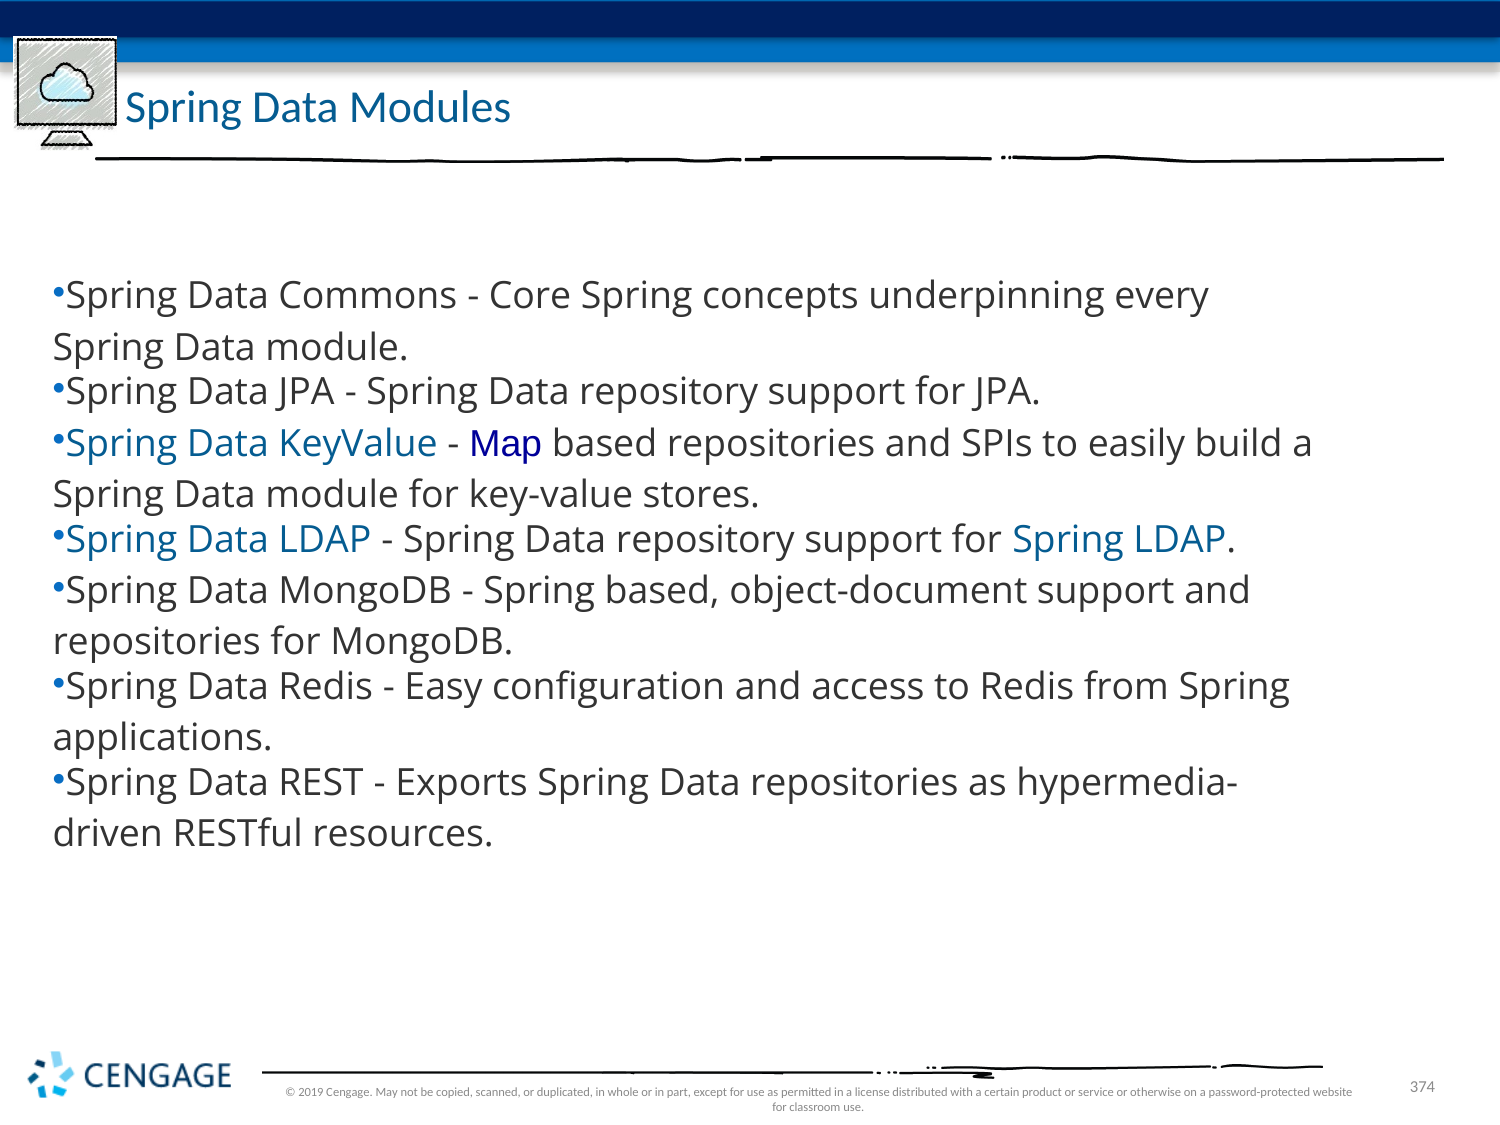

# Spring Data Modules

Spring Data Commons - Core Spring concepts underpinning every Spring Data module.
Spring Data JPA - Spring Data repository support for JPA.
Spring Data KeyValue - Map based repositories and SPIs to easily build a Spring Data module for key-value stores.
Spring Data LDAP - Spring Data repository support for Spring LDAP.
Spring Data MongoDB - Spring based, object-document support and repositories for MongoDB.
Spring Data Redis - Easy configuration and access to Redis from Spring applications.
Spring Data REST - Exports Spring Data repositories as hypermedia-driven RESTful resources.

© 2019 Cengage. May not be copied, scanned, or duplicated, in whole or in part, except for use as permitted in a license distributed with a certain product or service or otherwise on a password-protected website for classroom use.